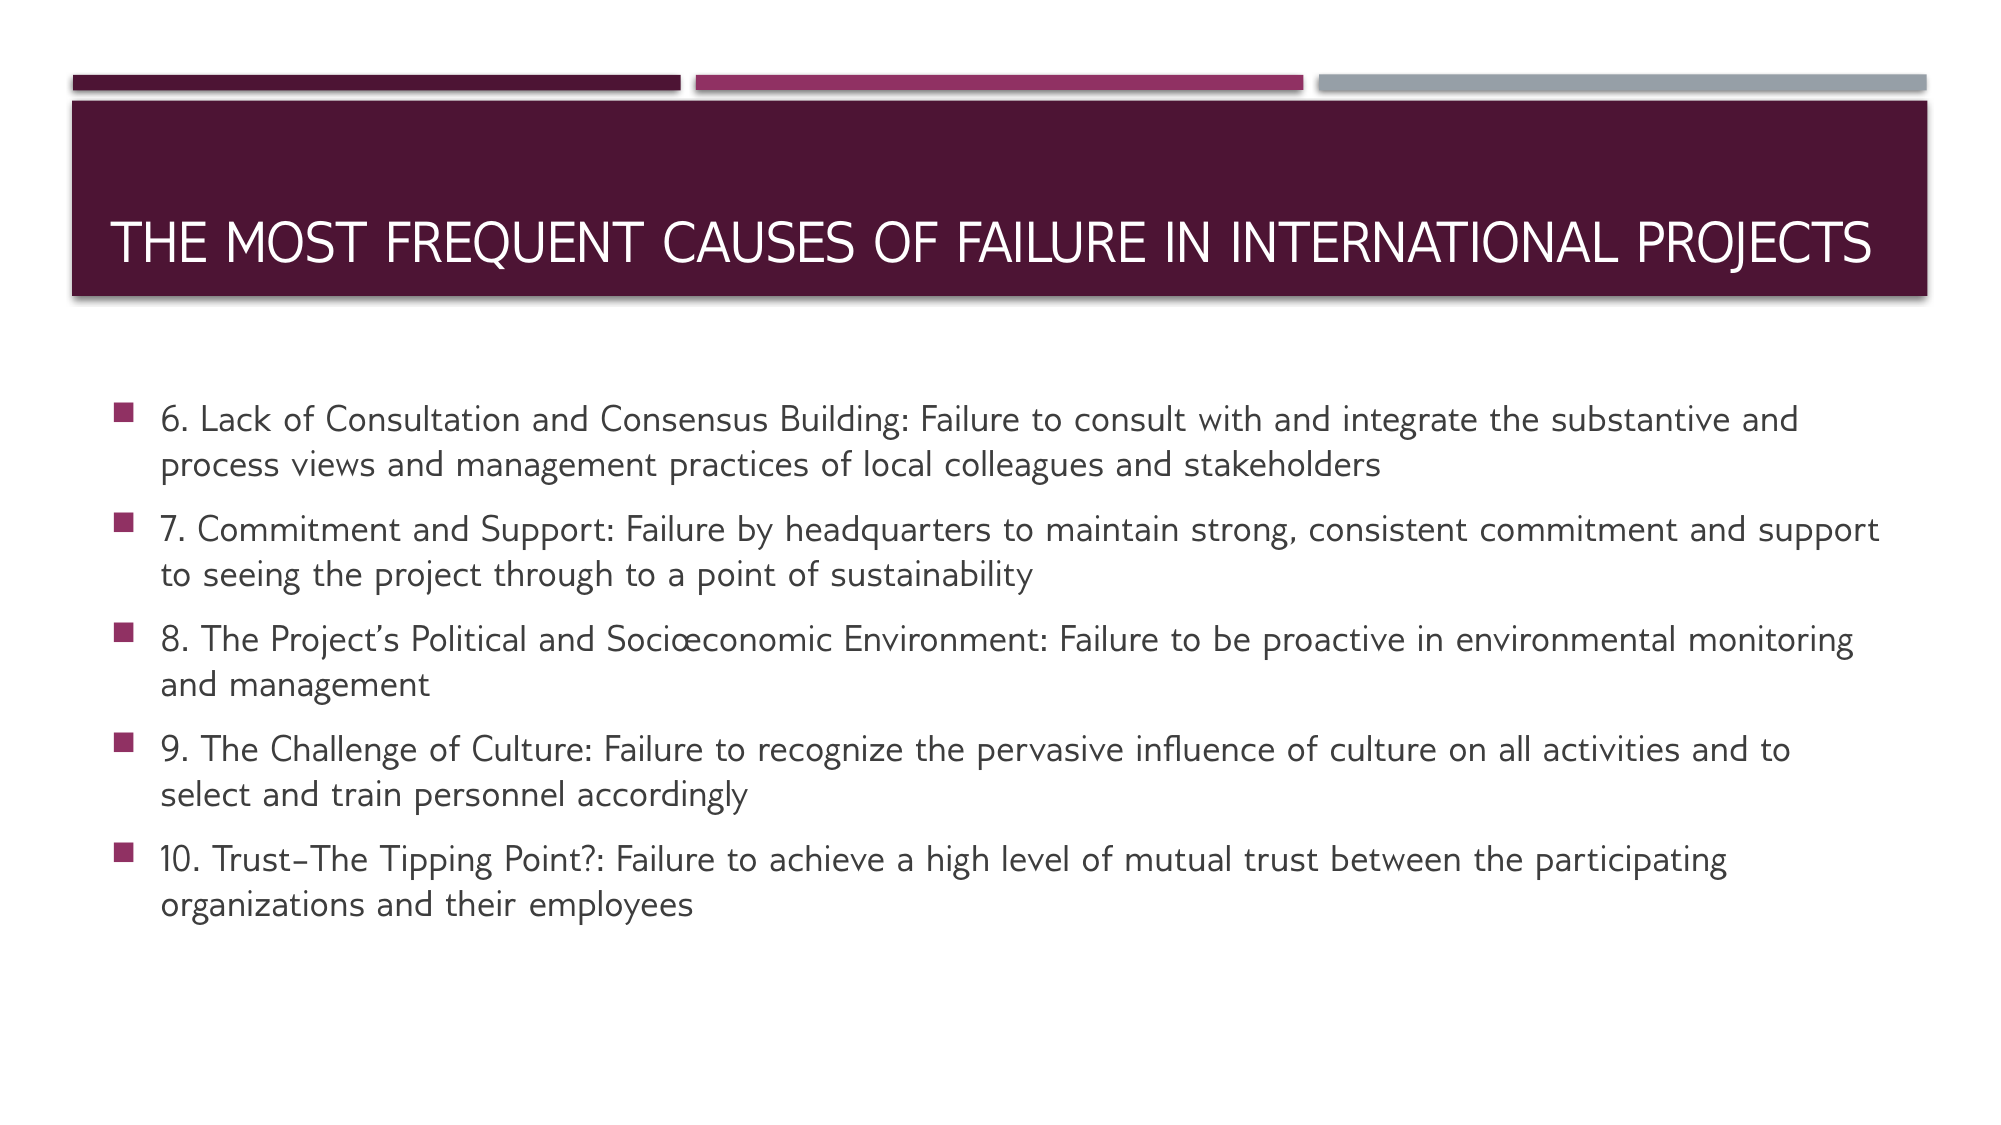

# The Most Frequent Causes of Failure in International Projects
6. Lack of Consultation and Consensus Building: Failure to consult with and integrate the substantive and process views and management practices of local colleagues and stakeholders
7. Commitment and Support: Failure by headquarters to maintain strong, consistent commitment and support to seeing the project through to a point of sustainability
8. The Project’s Political and Socioeconomic Environment: Failure to be proactive in environmental monitoring and management
9. The Challenge of Culture: Failure to recognize the pervasive influence of culture on all activities and to select and train personnel accordingly
10. Trust–The Tipping Point?: Failure to achieve a high level of mutual trust between the participating organizations and their employees